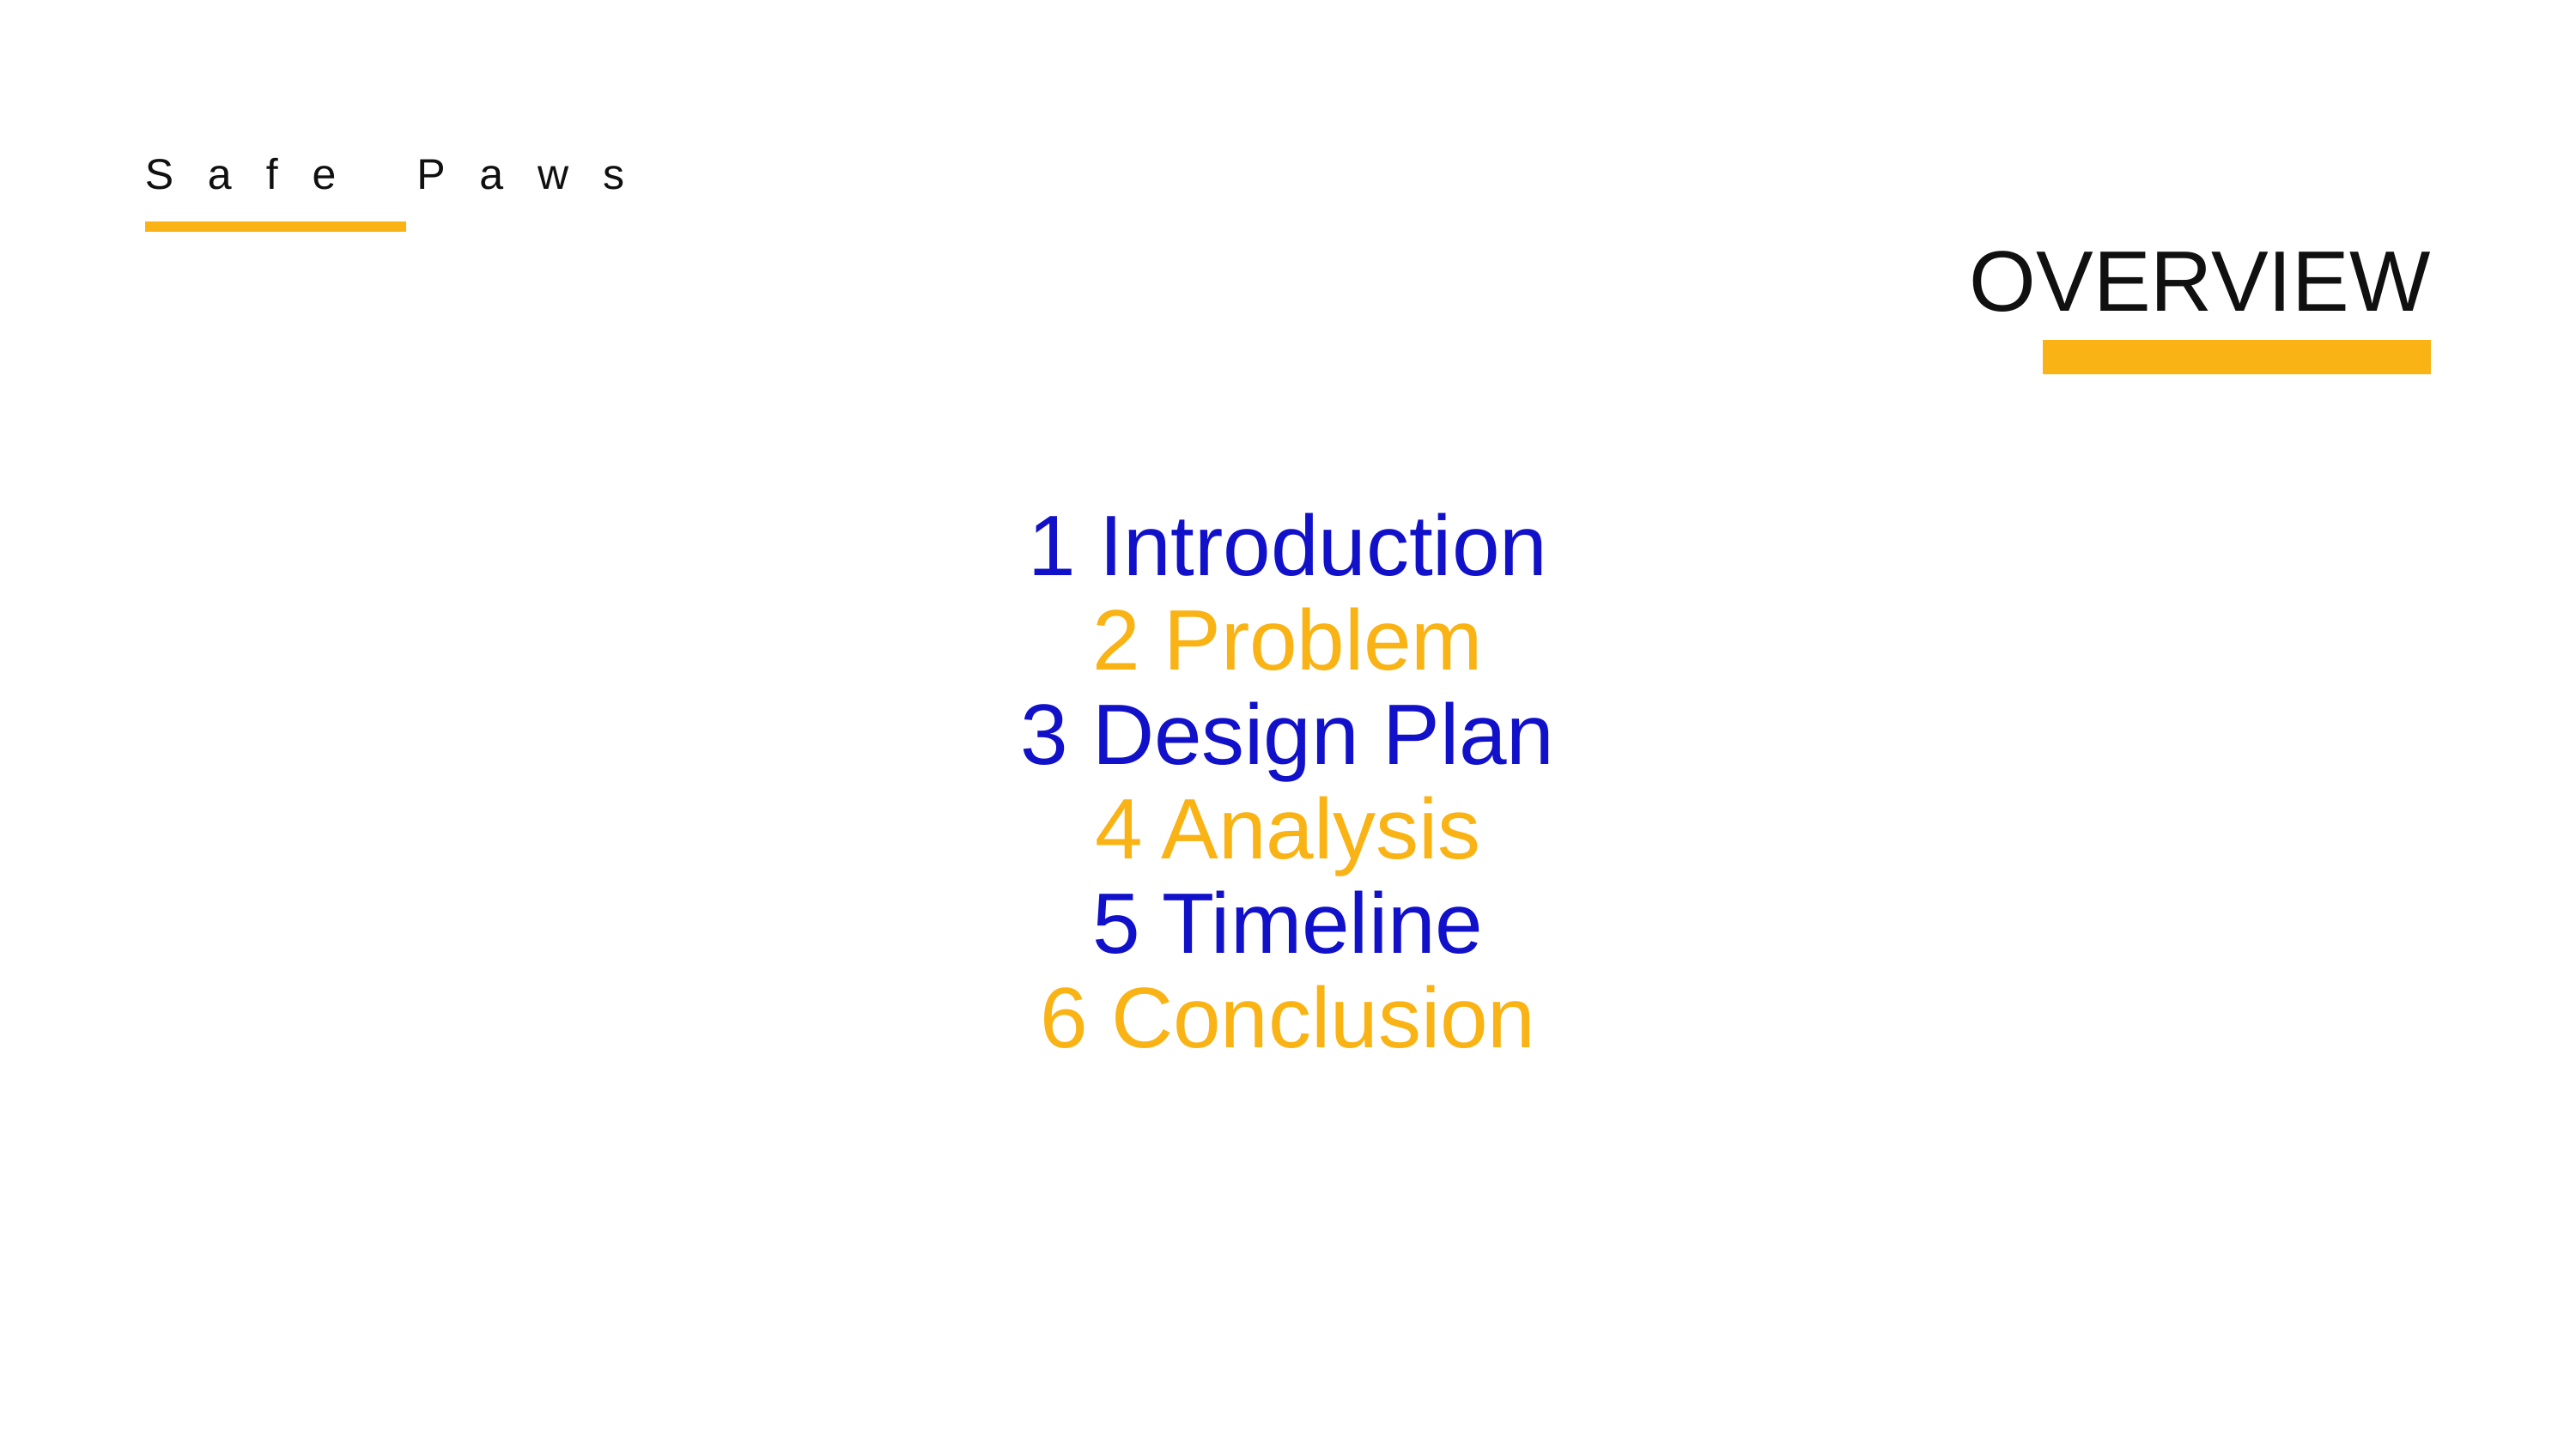

Safe Paws
OVERVIEW

1 Introduction
2 Problem
3 Design Plan
4 Analysis
5 Timeline
6 Conclusion